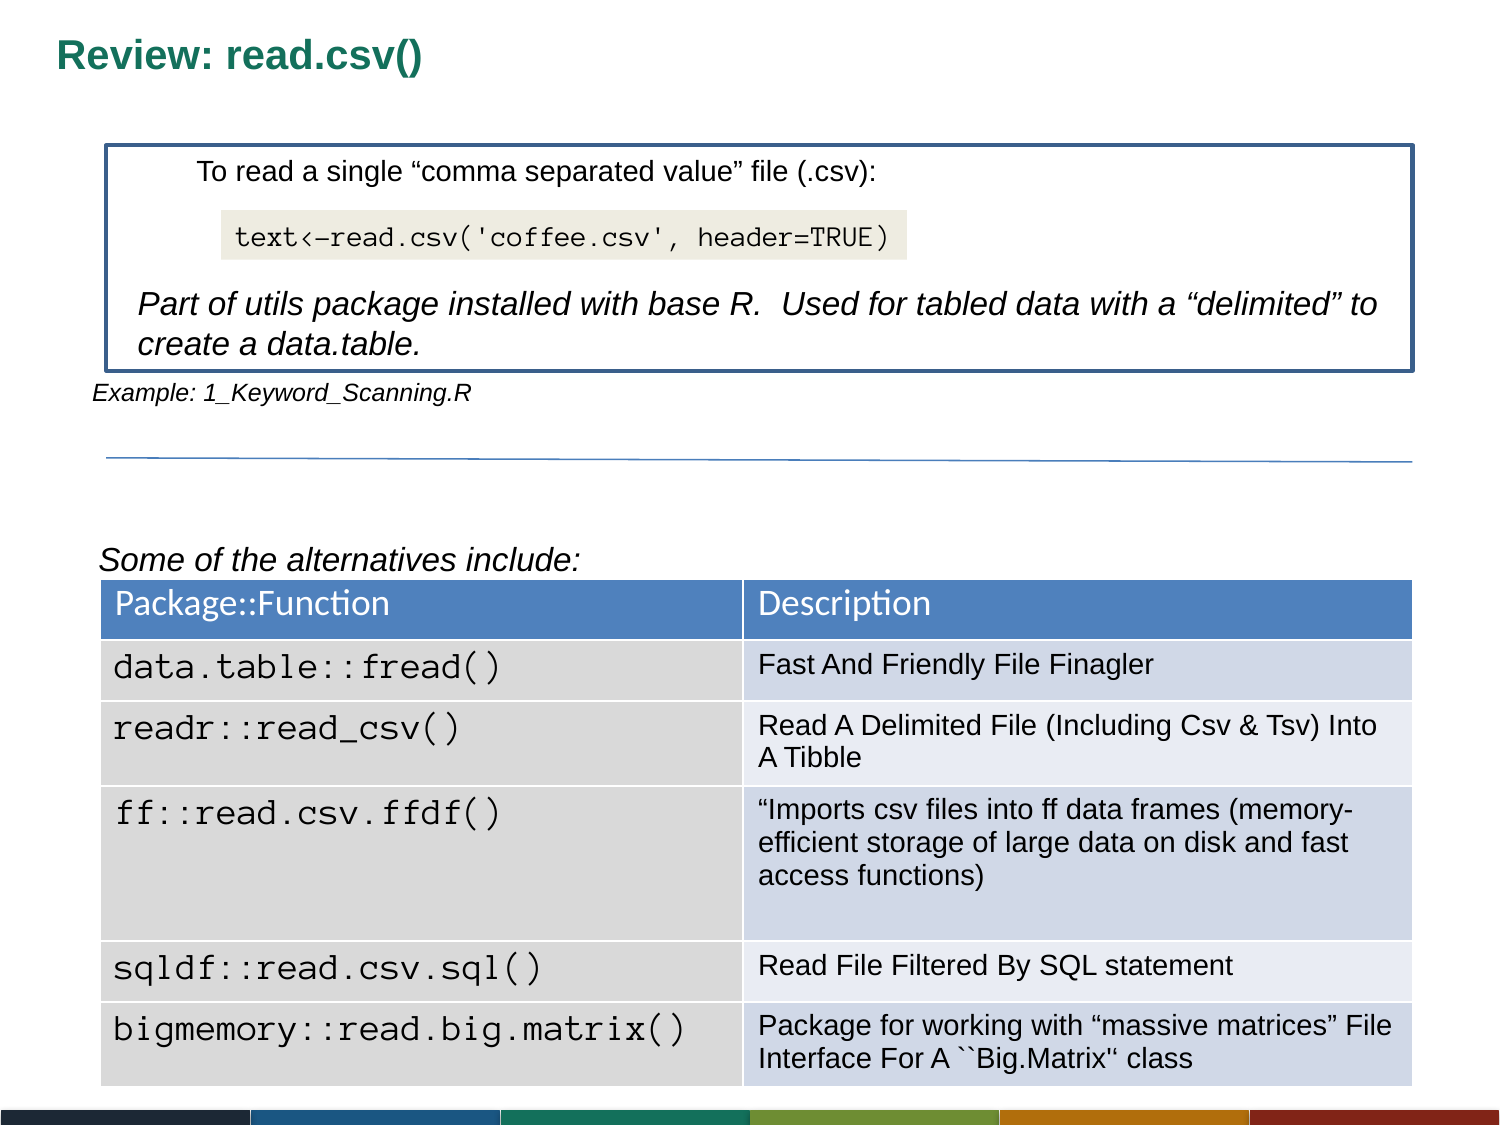

Review: read.csv()
To read a single “comma separated value” file (.csv):

text<-read.csv('coffee.csv', header=TRUE)
Part of utils package installed with base R.  Used for tabled data with a “delimited” to create a data.table.
Example: 1_Keyword_Scanning.R
Some of the alternatives include:
| Package::Function | Description |
| --- | --- |
| data.table::fread() | Fast And Friendly File Finagler |
| readr::read\_csv() | Read A Delimited File (Including Csv & Tsv) Into A Tibble |
| ff::read.csv.ffdf() | “Imports csv files into ff data frames (memory-efficient storage of large data on disk and fast access functions) |
| sqldf::read.csv.sql() | Read File Filtered By SQL statement |
| bigmemory::read.big.matrix() | Package for working with “massive matrices” File Interface For A ``Big.Matrix'‘ class |